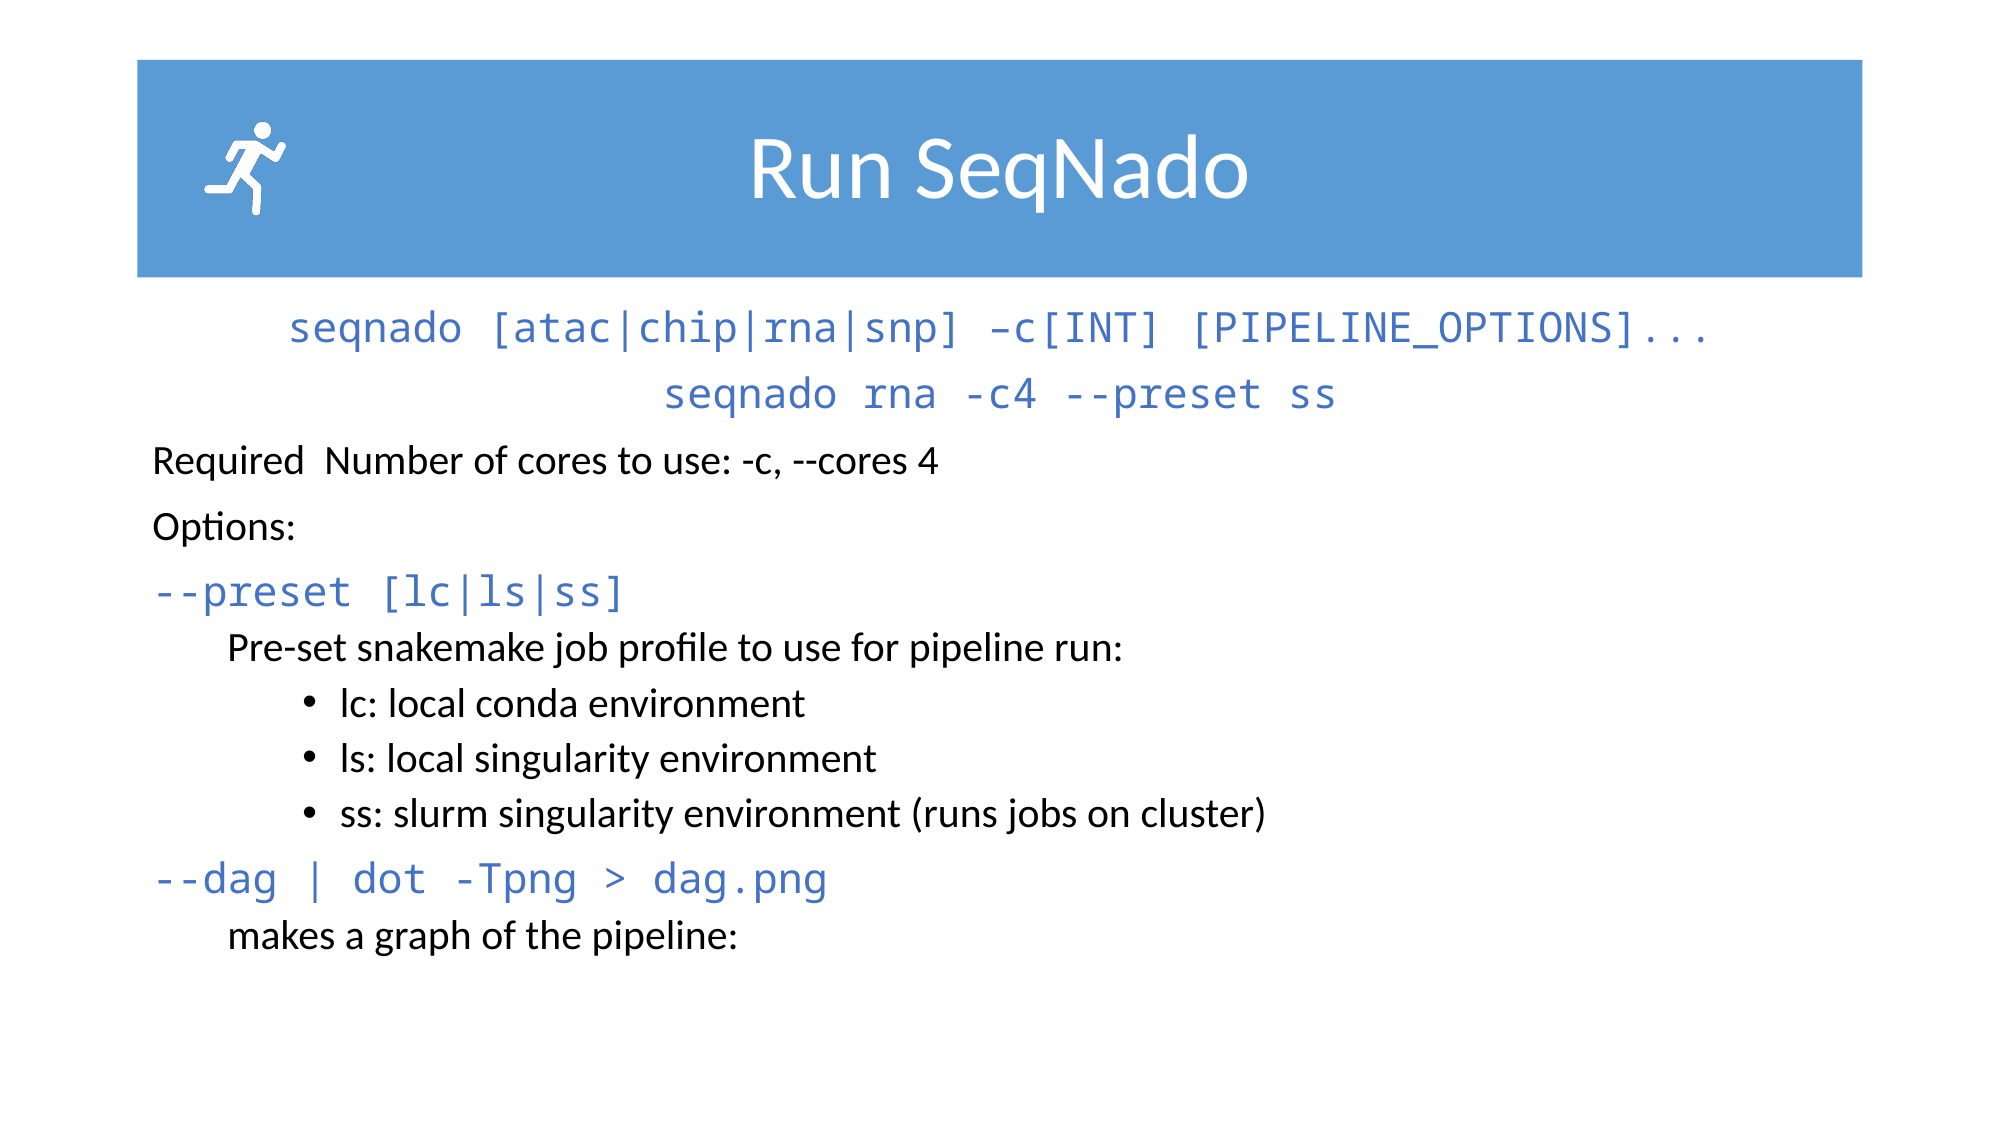

# Run SeqNado

seqnado [atac|chip|rna|snp] –c[INT] [PIPELINE_OPTIONS]...
seqnado rna -c4 --preset ss
Required  Number of cores to use: -c, --cores 4
Options:
--preset [lc|ls|ss]
Pre-set snakemake job profile to use for pipeline run:
lc: local conda environment
ls: local singularity environment
ss: slurm singularity environment (runs jobs on cluster)
--dag | dot -Tpng > dag.png
makes a graph of the pipeline: